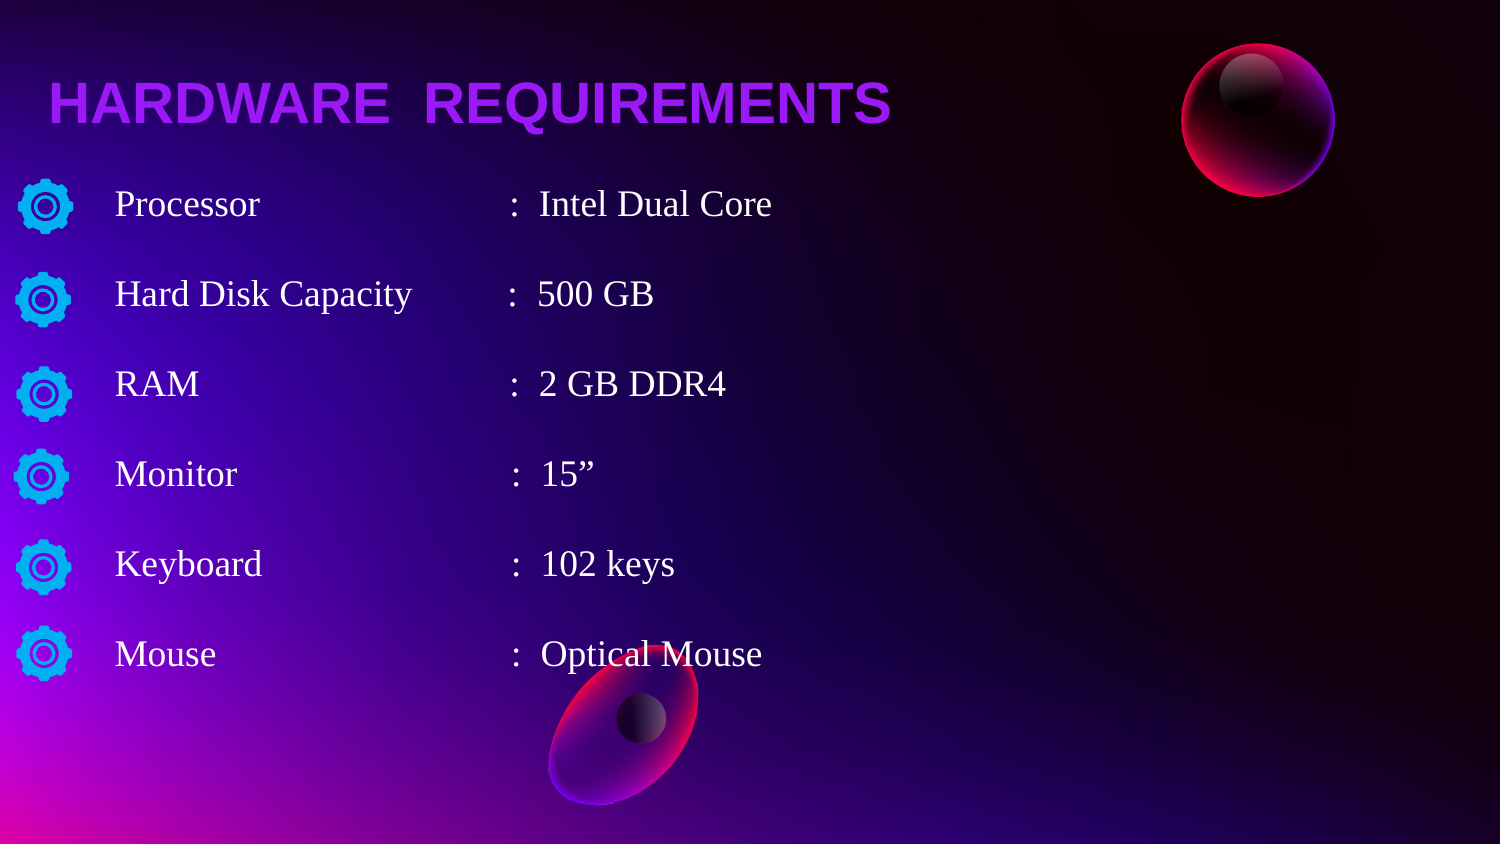

# HARDWARE  REQUIREMENTS
Processor		          :  Intel Dual Core

Hard Disk Capacity          :  500 GB

RAM		          :  2 GB DDR4

Monitor	                          :  15”

Keyboard	                          :  102 keys

Mouse	                          :  Optical Mouse